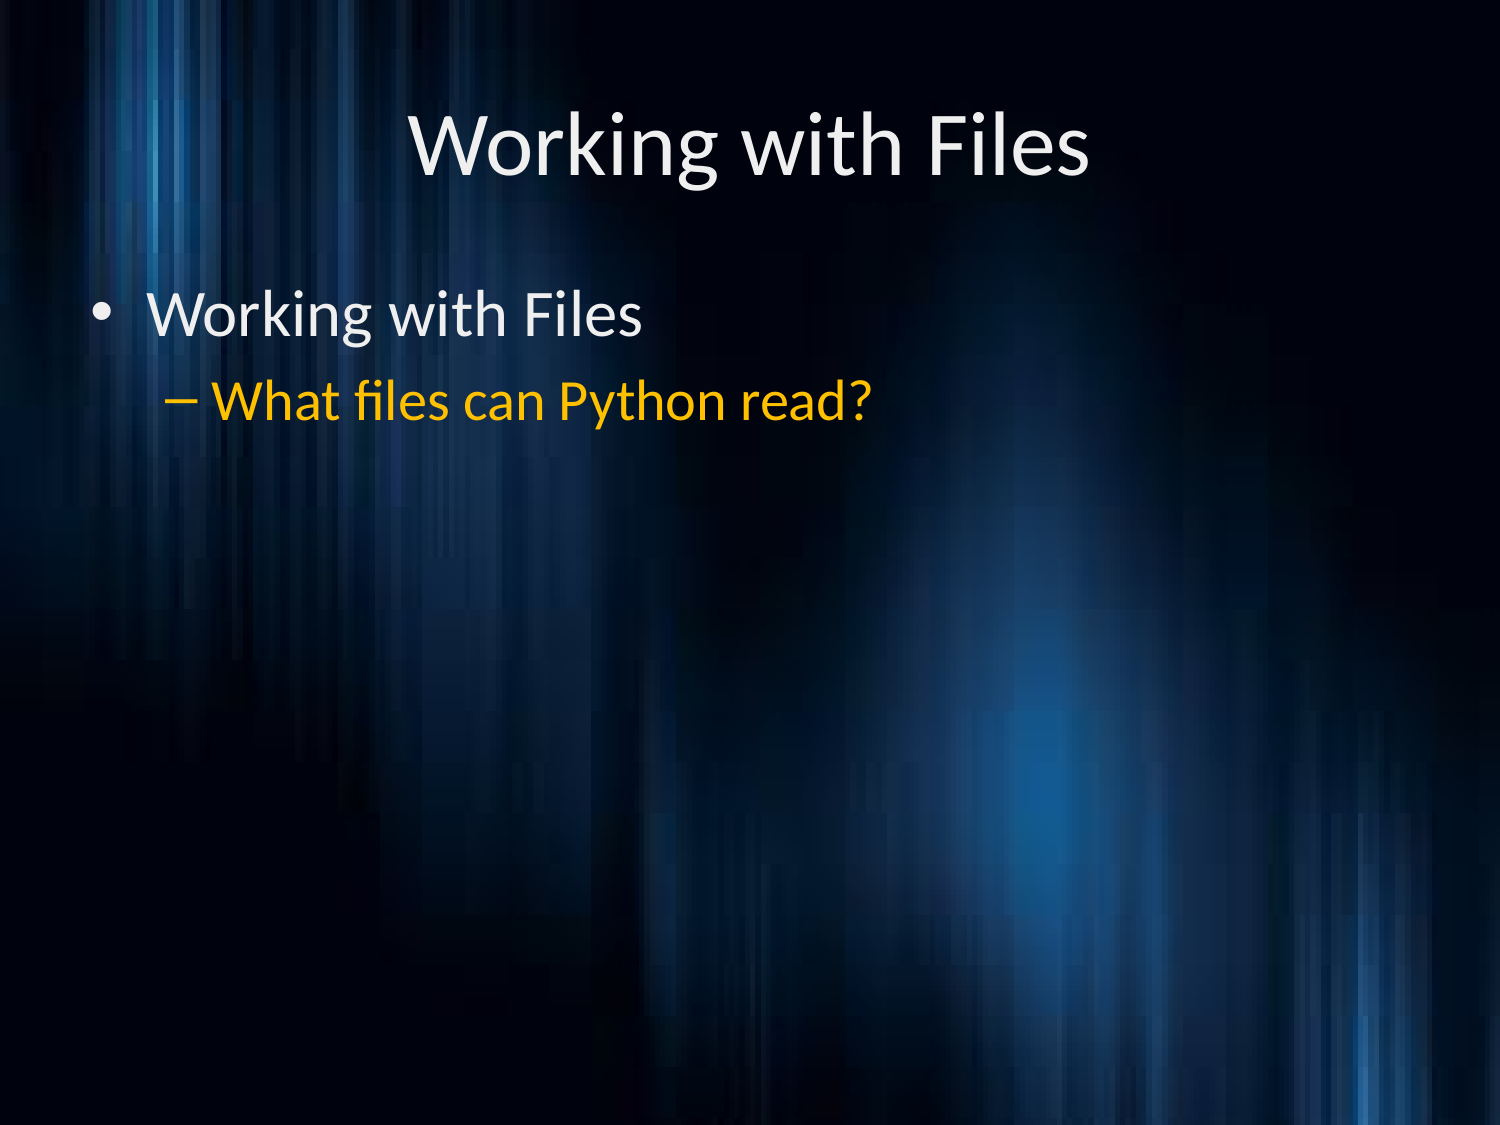

# Working with Files
Working with Files
What files can Python read?